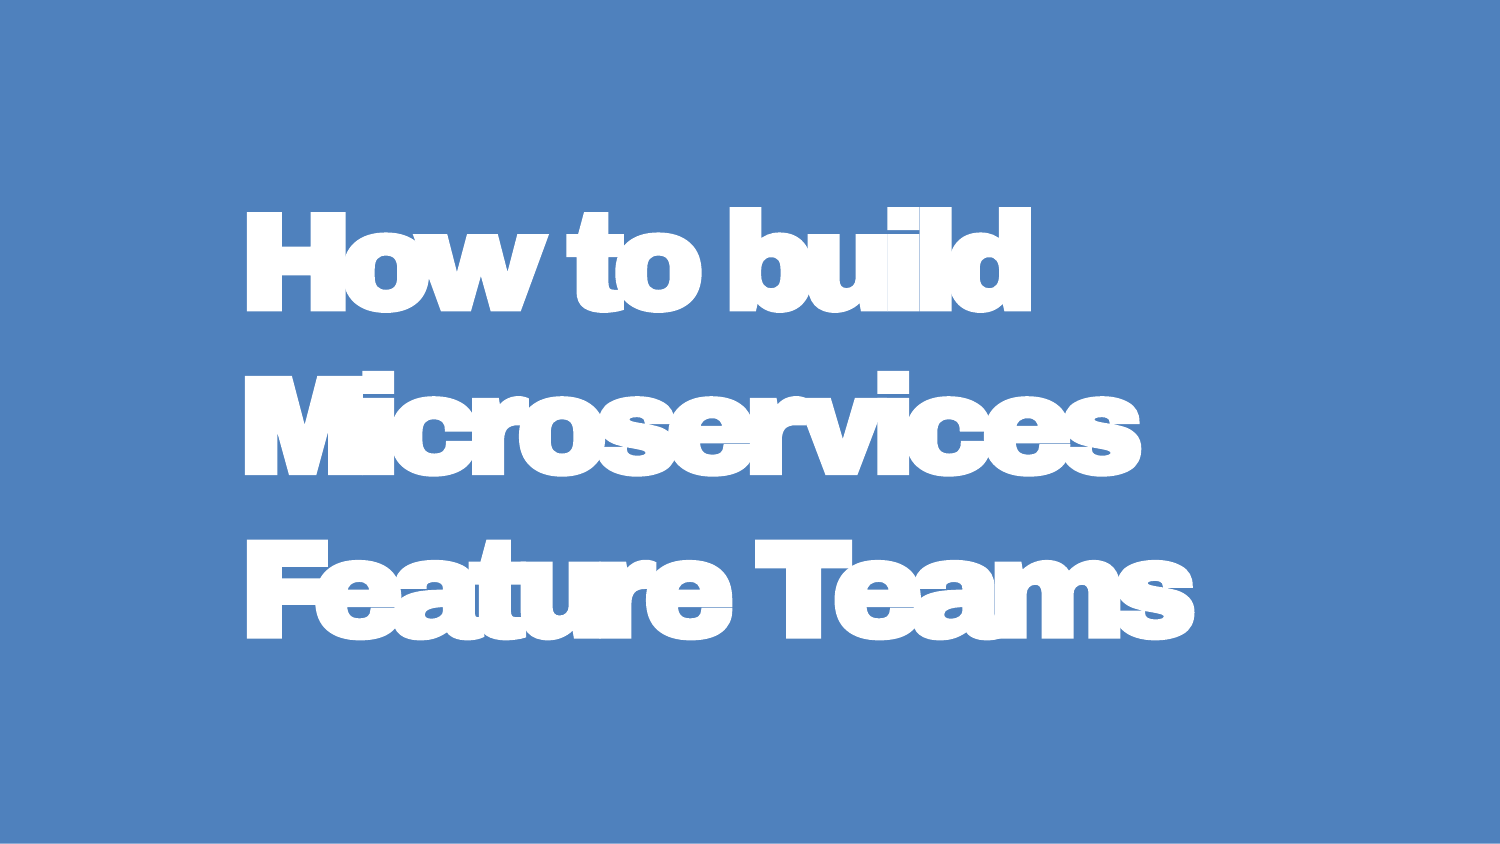

# How to build Microservices Feature Teams